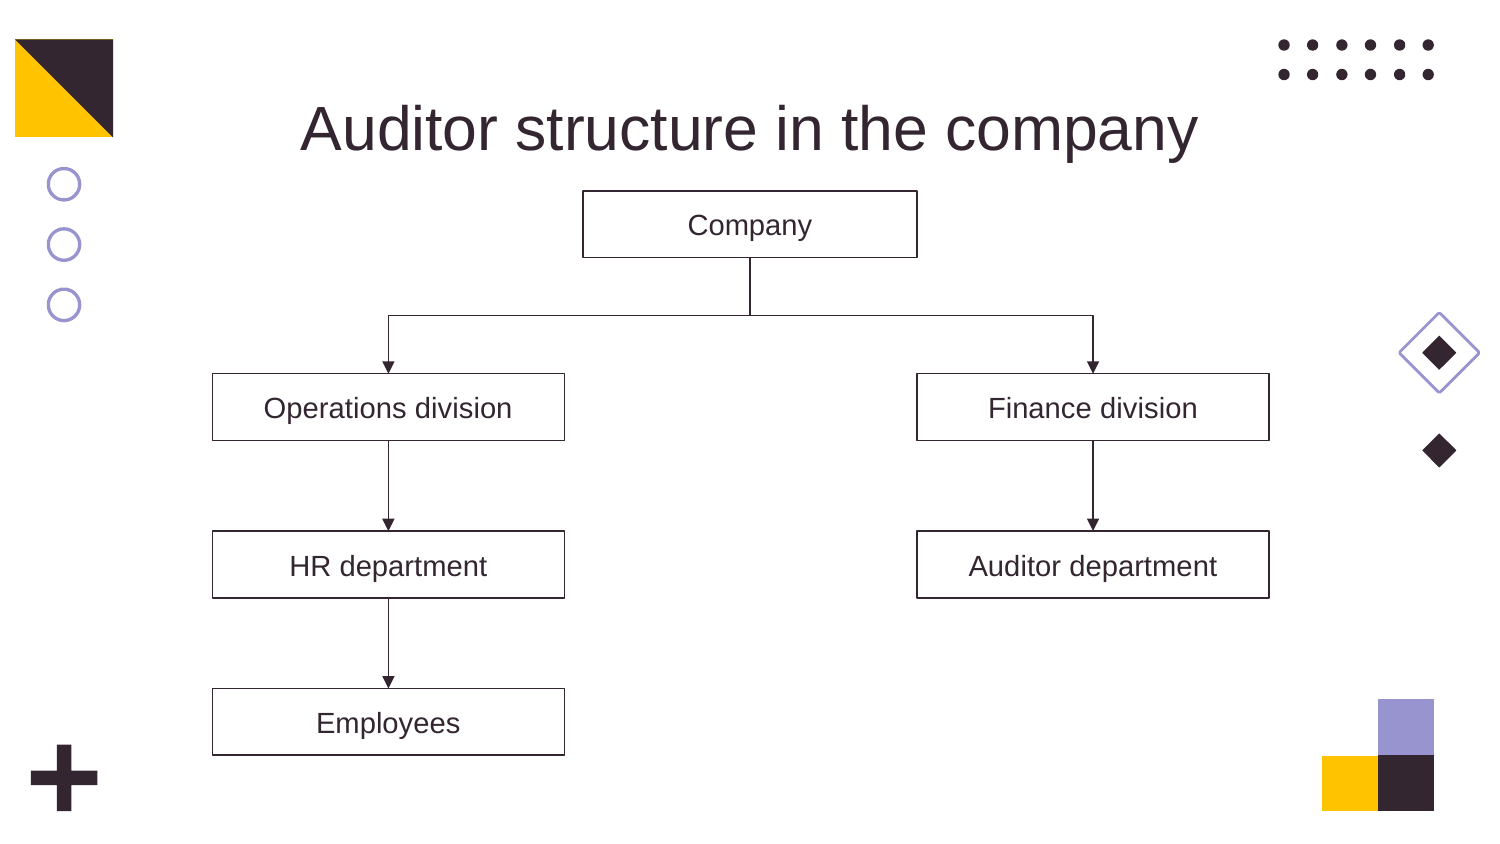

# Auditor structure in the company
Company
Operations division
Finance division
HR department
Auditor department
Employees